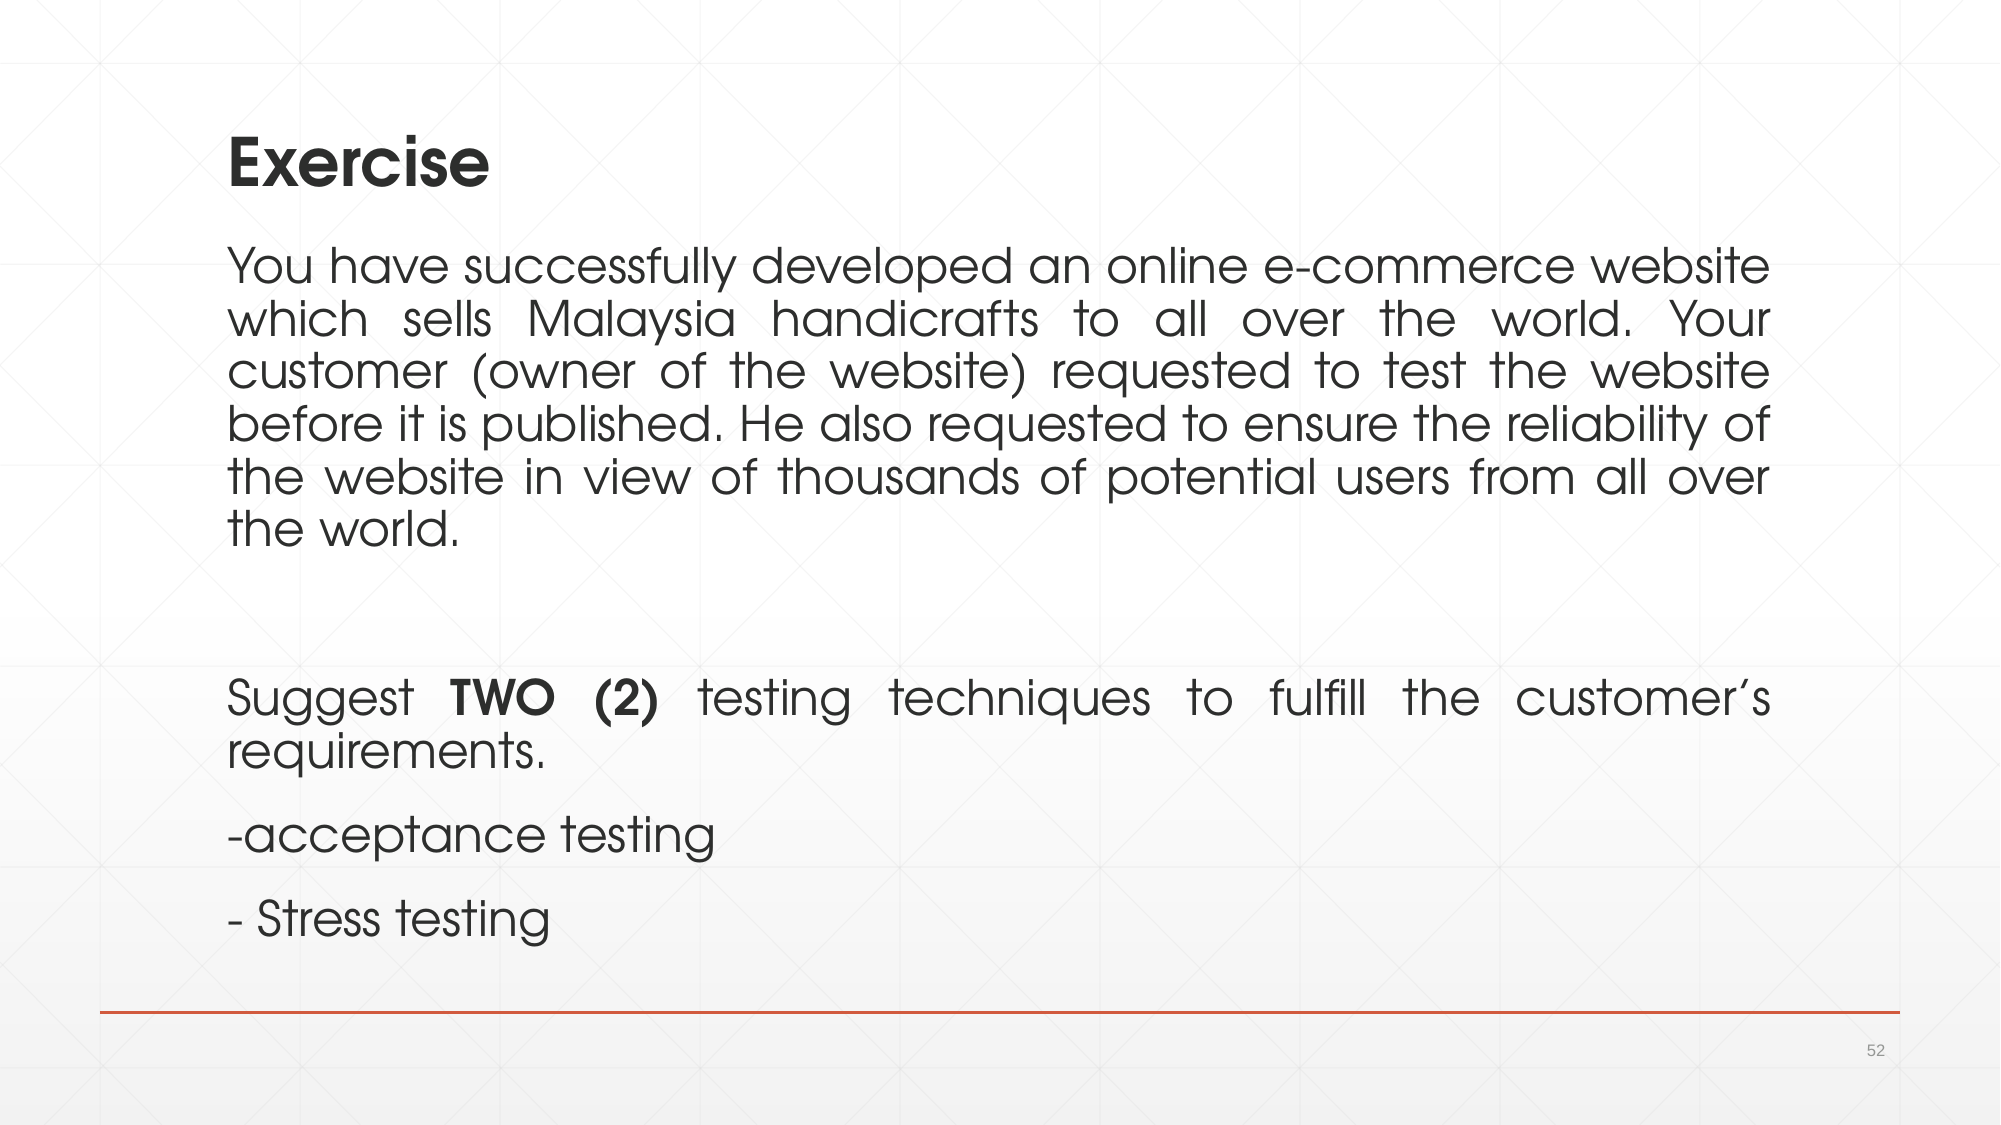

# Exercise
You have successfully developed an online e-commerce website which sells Malaysia handicrafts to all over the world. Your customer (owner of the website) requested to test the website before it is published. He also requested to ensure the reliability of the website in view of thousands of potential users from all over the world.

Suggest TWO (2) testing techniques to fulfill the customer’s requirements.
-acceptance testing
- Stress testing
52